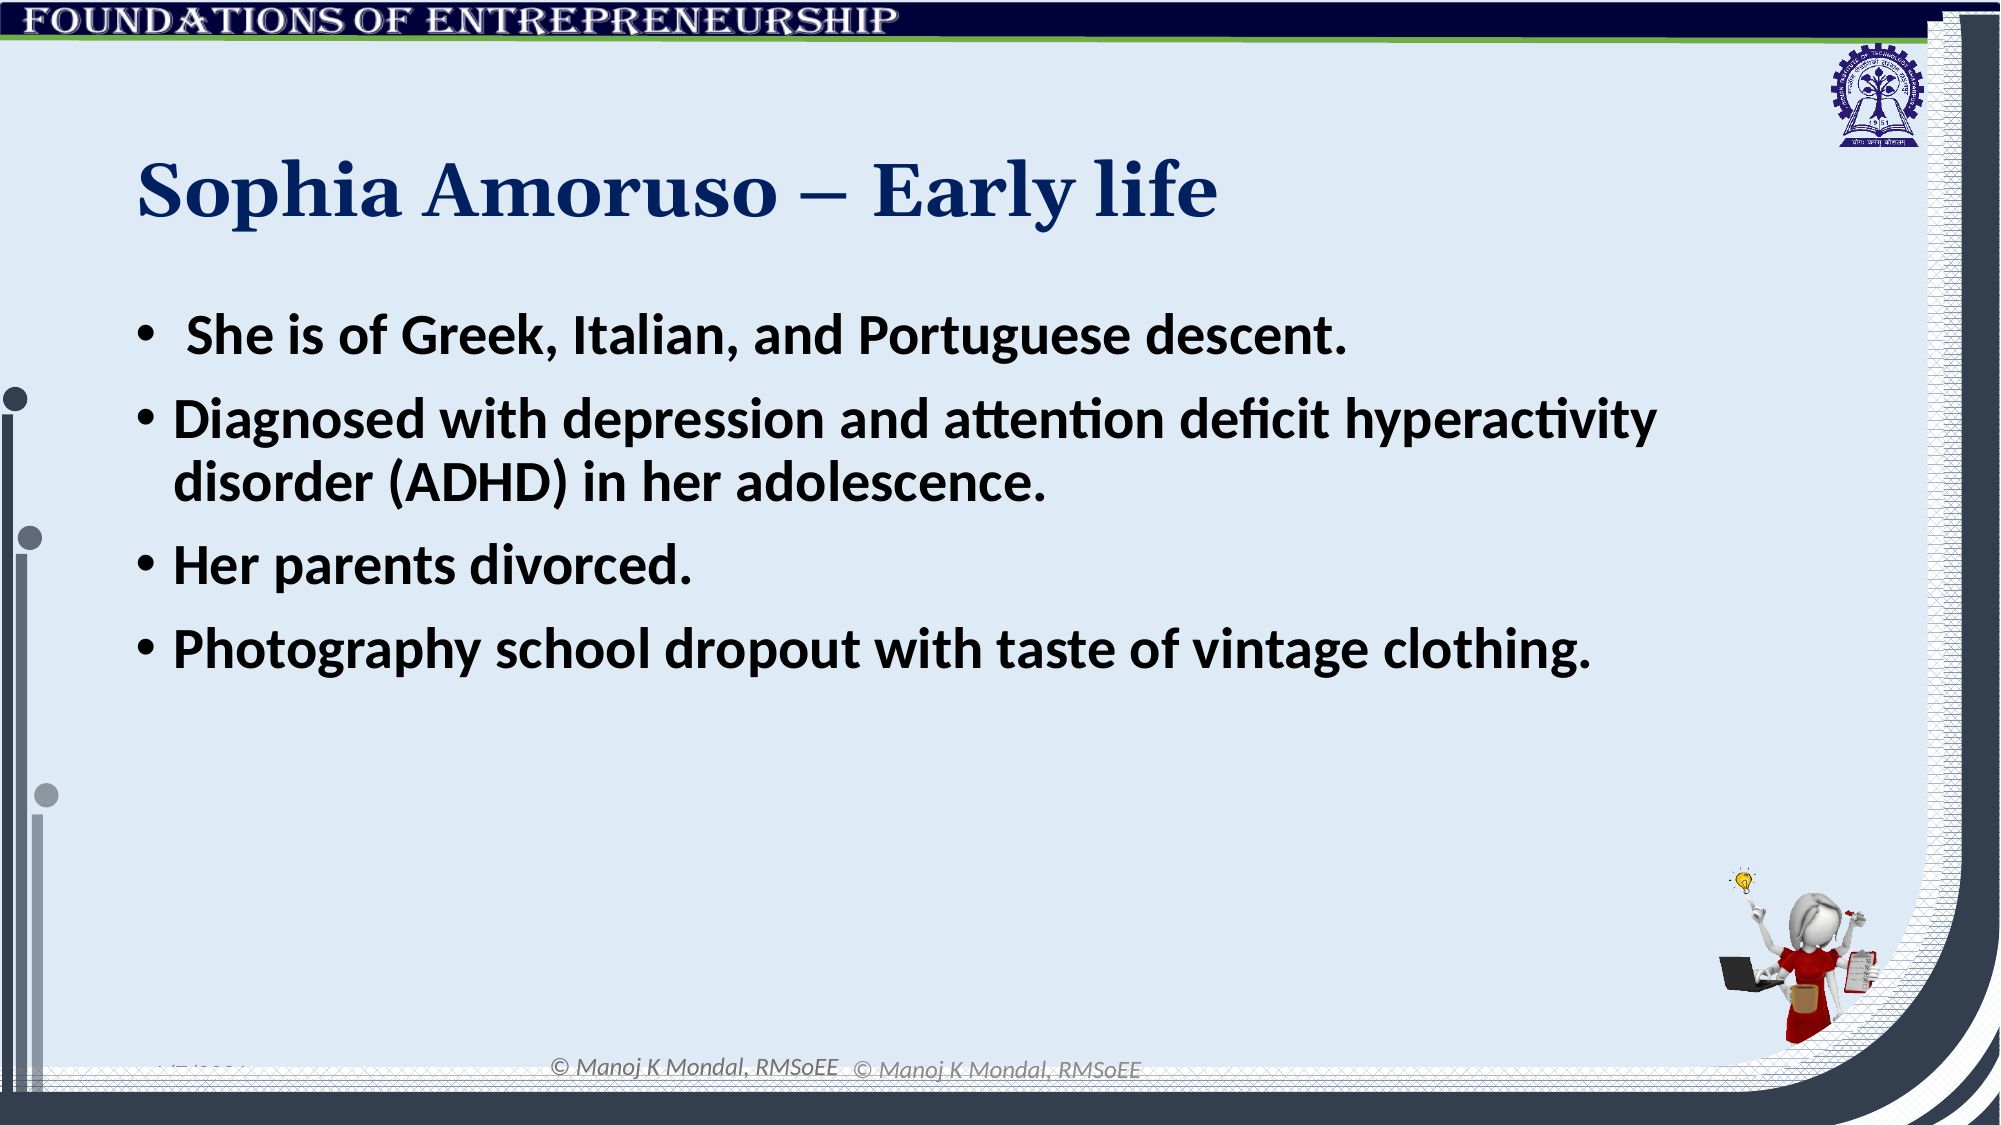

# Sophia Amoruso – Early life
 She is of Greek, Italian, and Portuguese descent.
Diagnosed with depression and attention deficit hyperactivity disorder (ADHD) in her adolescence.
Her parents divorced.
Photography school dropout with taste of vintage clothing.